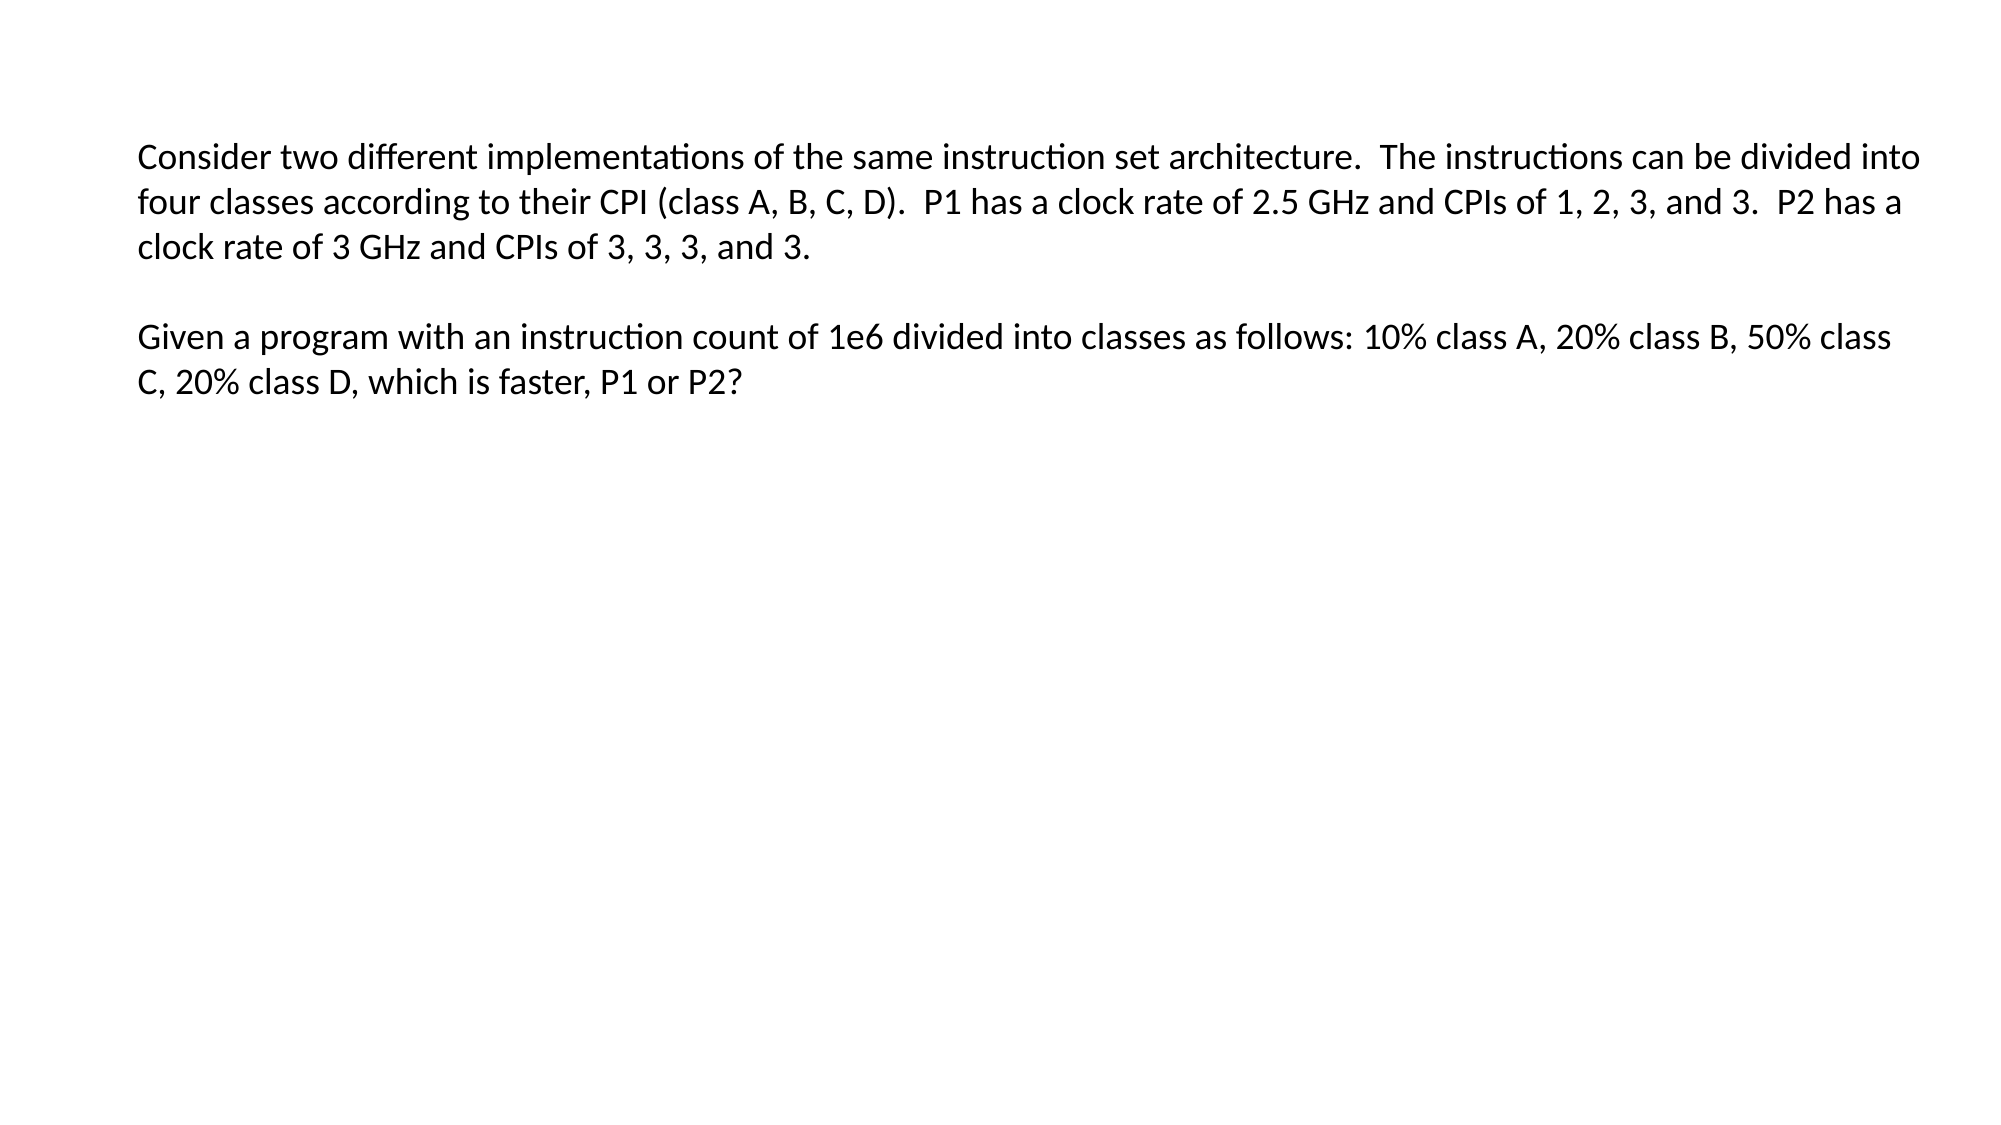

Consider two different implementations of the same instruction set architecture.  The instructions can be divided into four classes according to their CPI (class A, B, C, D).  P1 has a clock rate of 2.5 GHz and CPIs of 1, 2, 3, and 3.  P2 has a clock rate of 3 GHz and CPIs of 3, 3, 3, and 3.

Given a program with an instruction count of 1e6 divided into classes as follows: 10% class A, 20% class B, 50% class C, 20% class D, which is faster, P1 or P2?